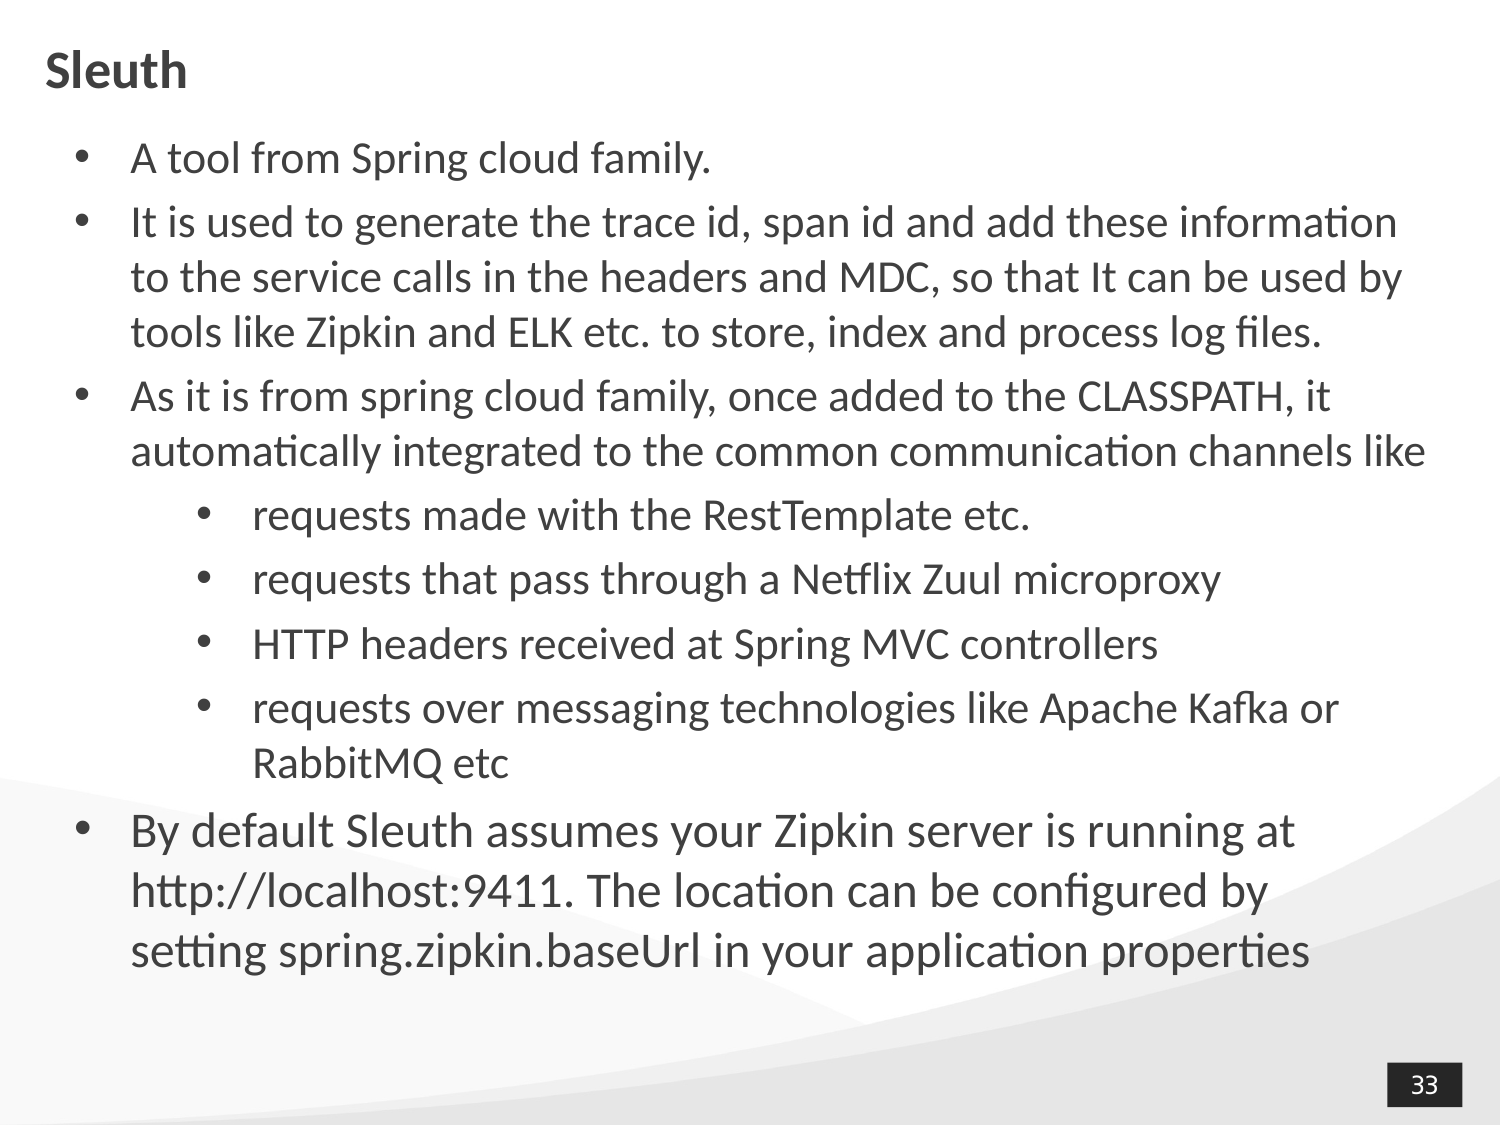

# Sleuth
A tool from Spring cloud family.
It is used to generate the trace id, span id and add these information to the service calls in the headers and MDC, so that It can be used by tools like Zipkin and ELK etc. to store, index and process log files.
As it is from spring cloud family, once added to the CLASSPATH, it automatically integrated to the common communication channels like
requests made with the RestTemplate etc.
requests that pass through a Netflix Zuul microproxy
HTTP headers received at Spring MVC controllers
requests over messaging technologies like Apache Kafka or RabbitMQ etc
By default Sleuth assumes your Zipkin server is running at http://localhost:9411. The location can be configured by setting spring.zipkin.baseUrl in your application properties